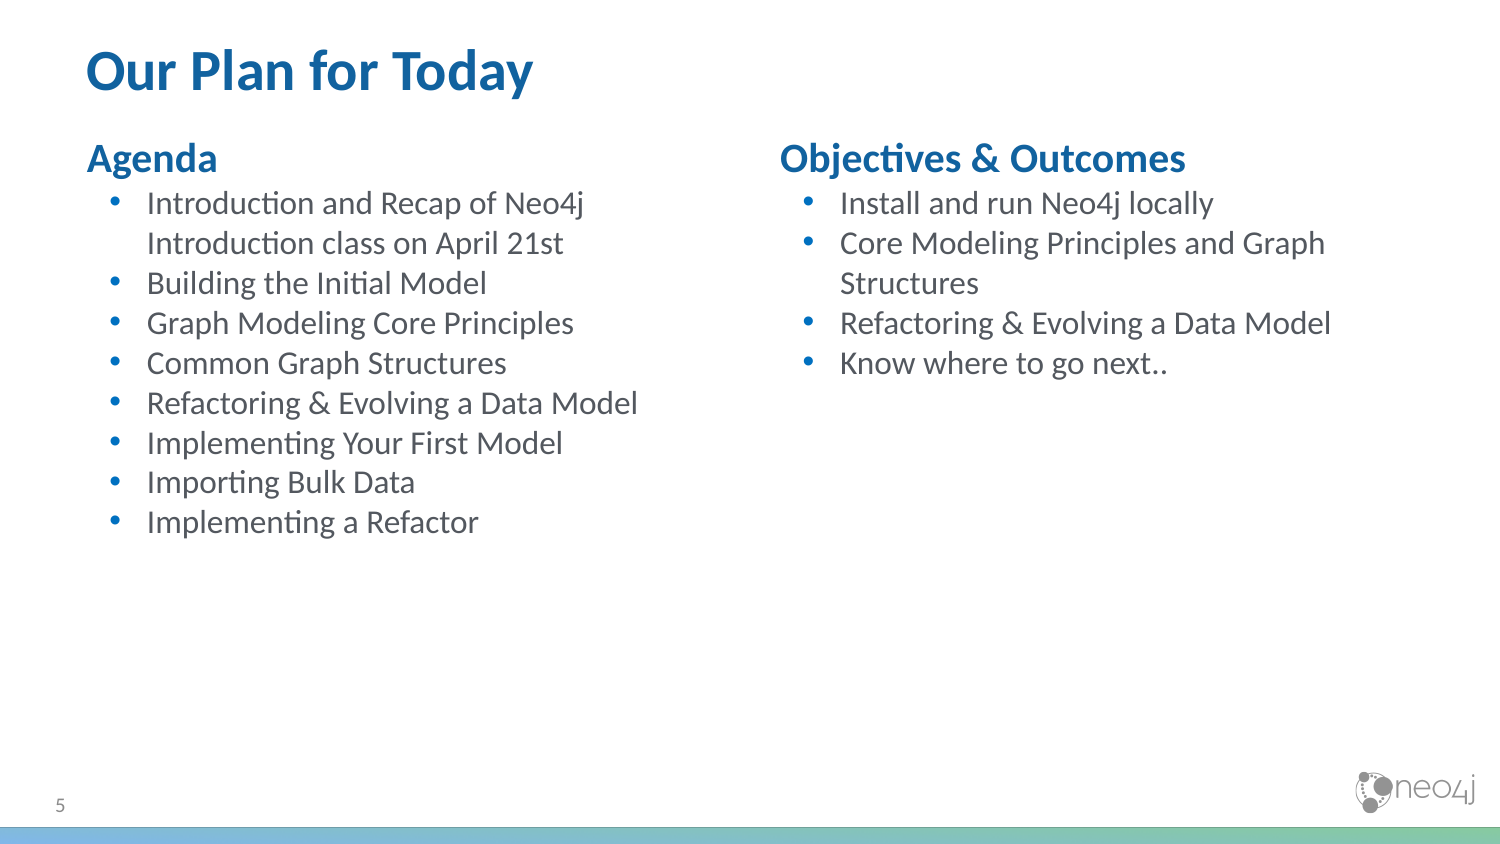

# Our Plan for Today
Agenda
Introduction and Recap of Neo4j 	Introduction class on April 21st
Building the Initial Model
Graph Modeling Core Principles
Common Graph Structures
Refactoring & Evolving a Data Model
Implementing Your First Model
Importing Bulk Data
Implementing a Refactor

Objectives & Outcomes
Install and run Neo4j locally
Core Modeling Principles and Graph Structures
Refactoring & Evolving a Data Model
Know where to go next..

5